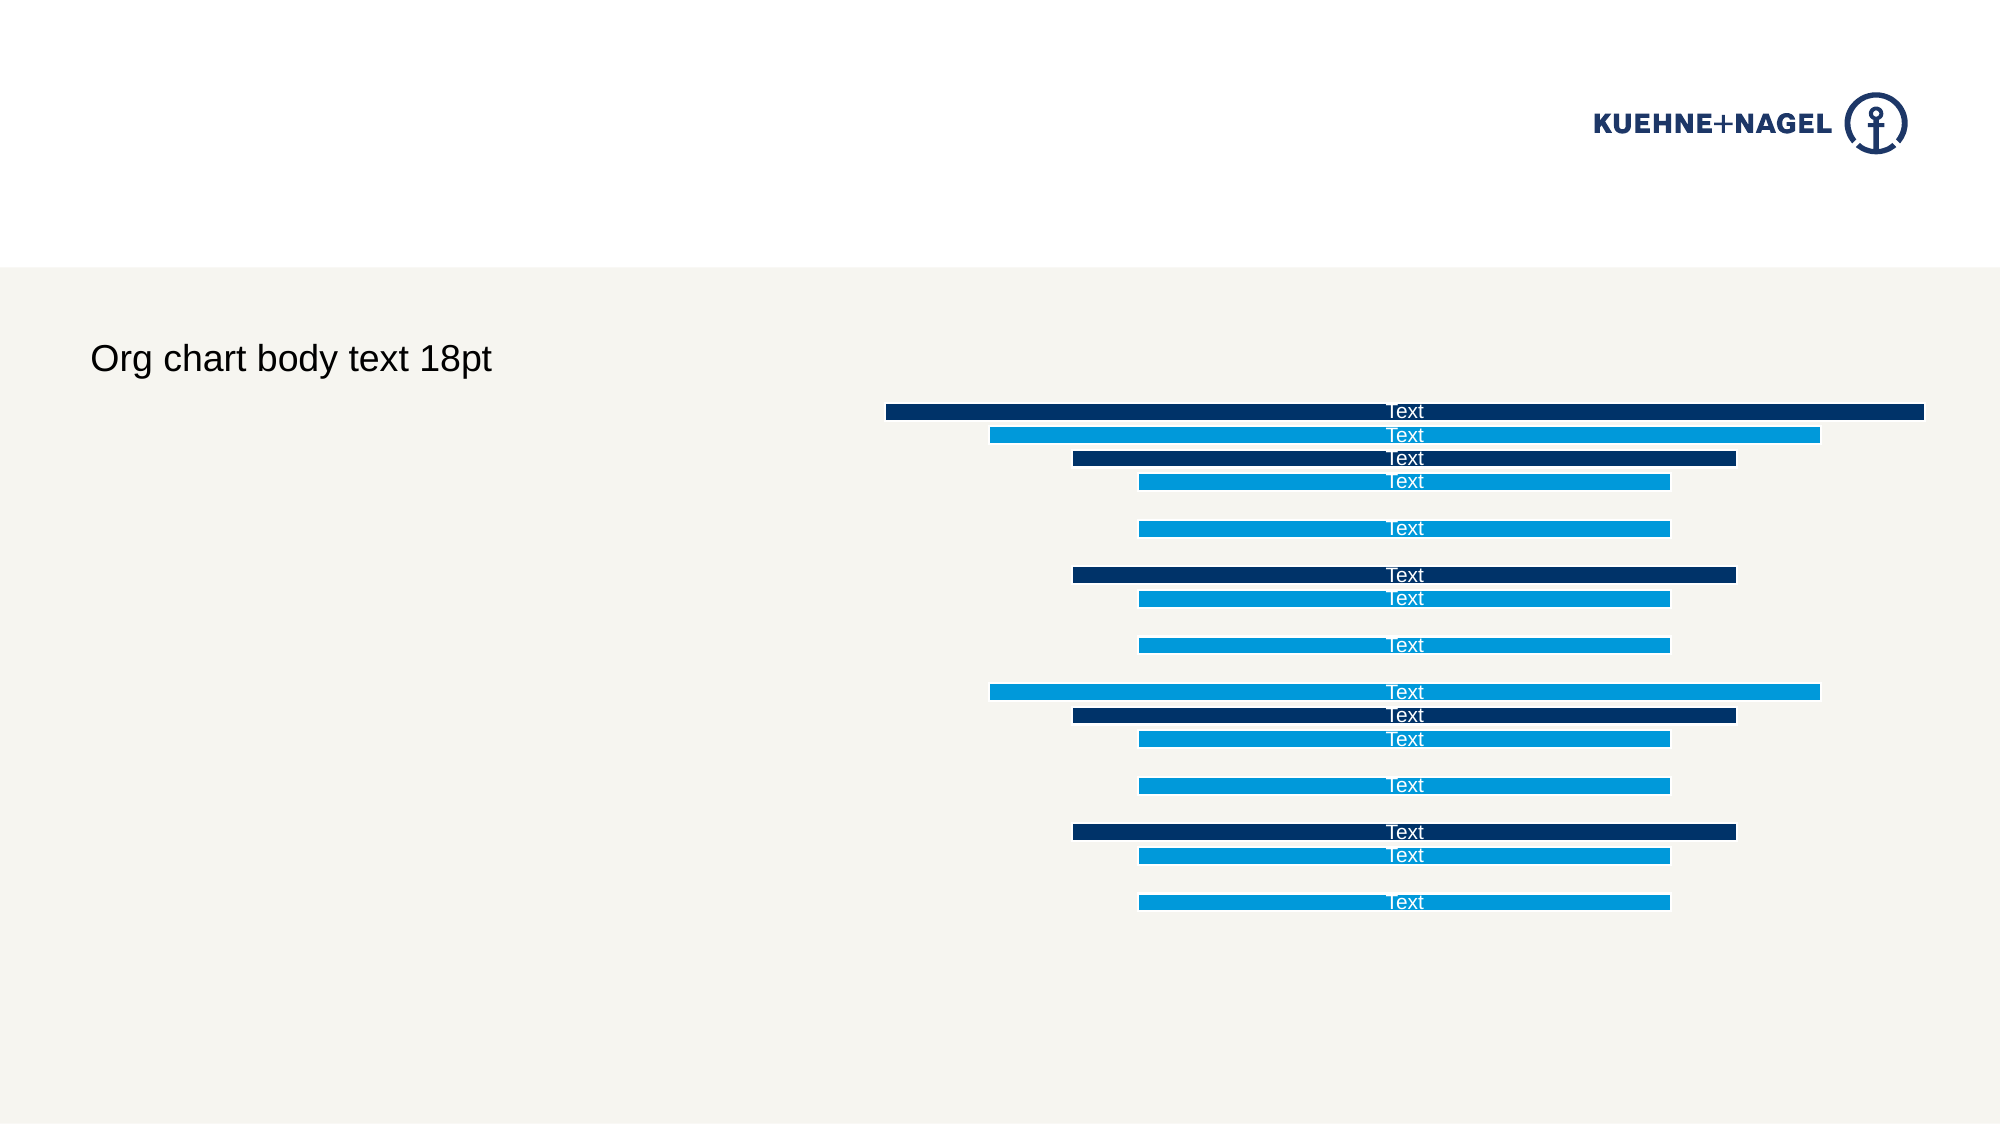

Org chart body text 18pt
Text
Text
Text
Text
Text
Text
Text
Text
Text
Text
Text
Text
Text
Text
Text